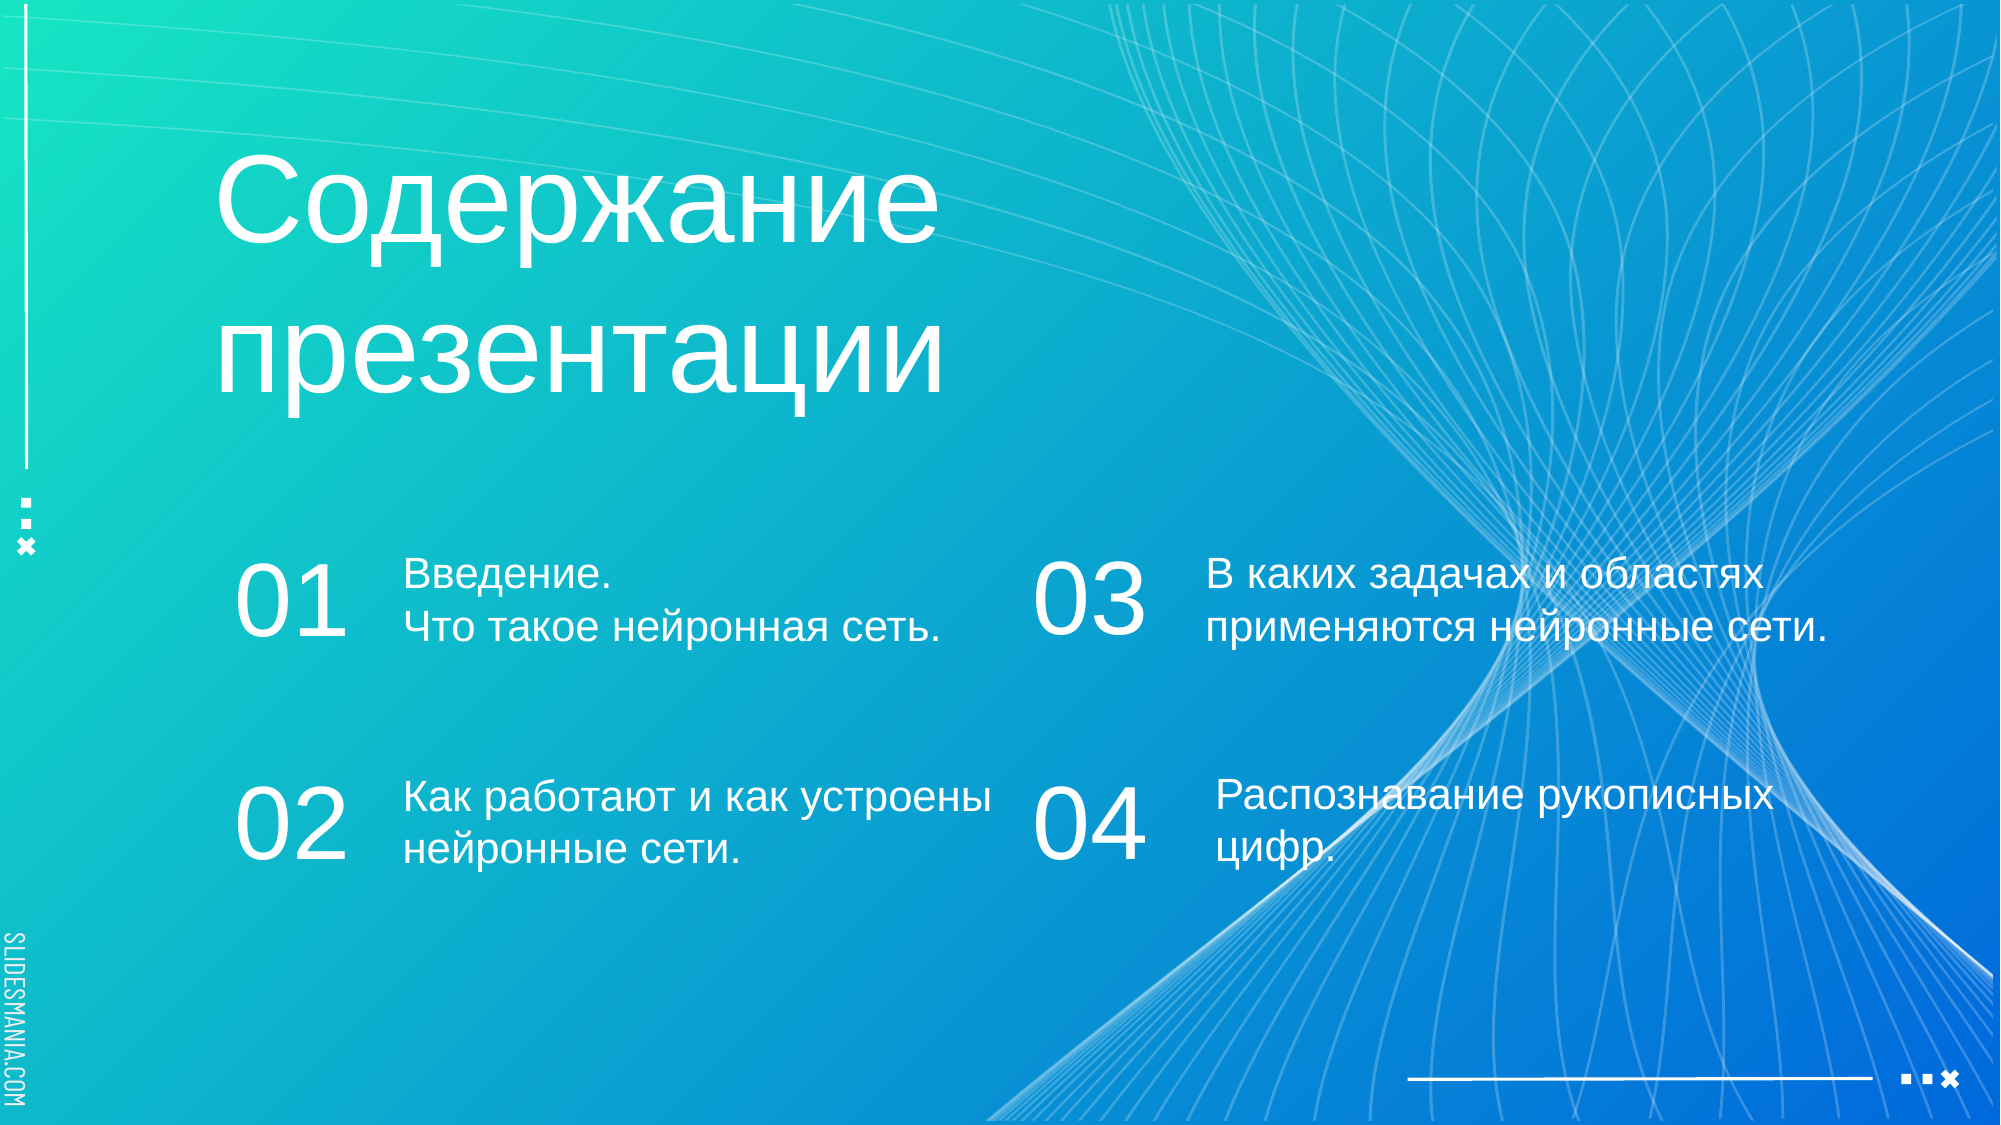

# Содержание
презентации
03
01
Введение.
Что такое нейронная сеть.
В каких задачах и областях применяются нейронные сети.
02
04
Распознавание рукописных цифр.
Как работают и как устроены нейронные сети.